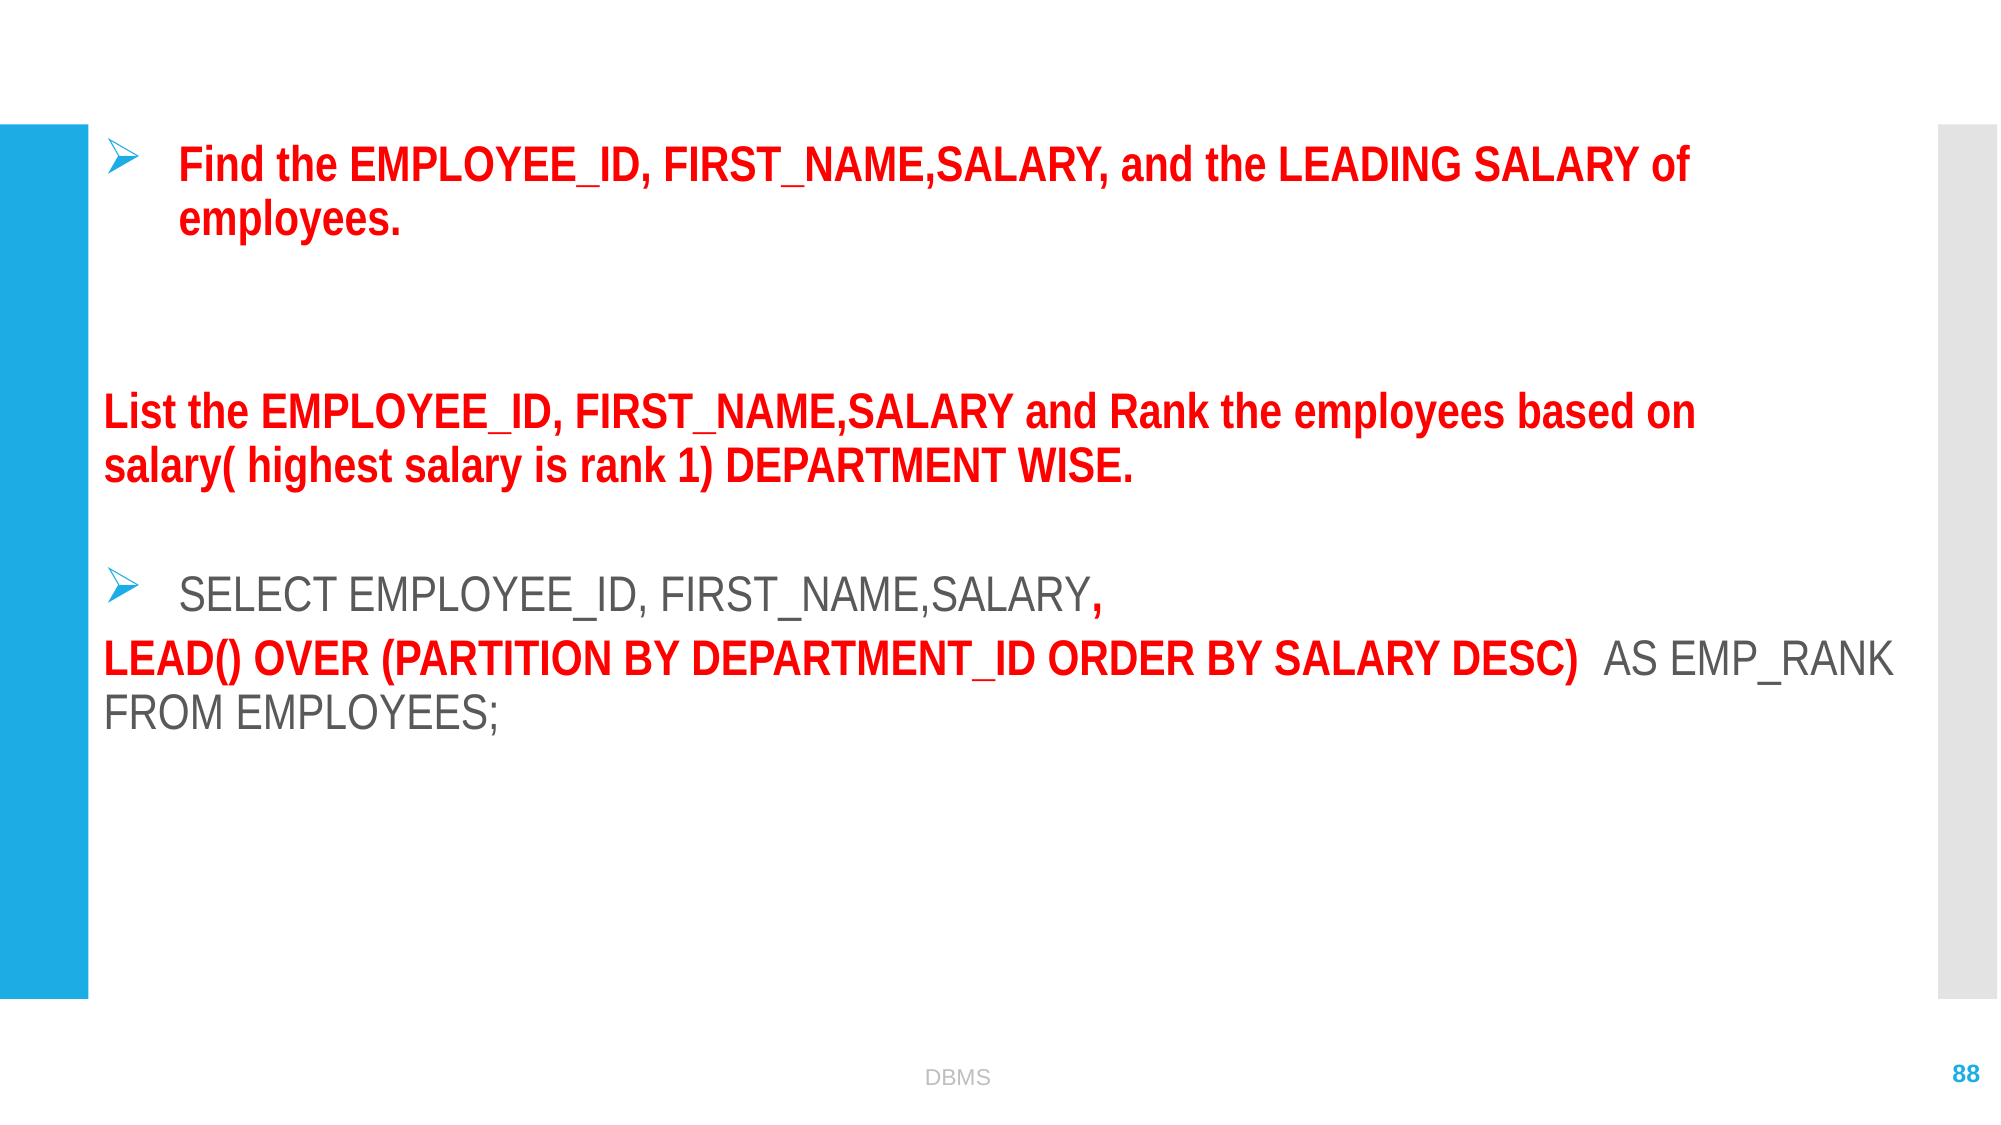

Find the EMPLOYEE_ID, FIRST_NAME,SALARY, and the LEADING SALARY of  employees.

List the EMPLOYEE_ID, FIRST_NAME,SALARY and Rank the employees based on salary( highest salary is rank 1) DEPARTMENT WISE.

SELECT EMPLOYEE_ID, FIRST_NAME,SALARY,
LEAD() OVER (PARTITION BY DEPARTMENT_ID ORDER BY SALARY DESC) 	AS EMP_RANK FROM EMPLOYEES;

88
DBMS